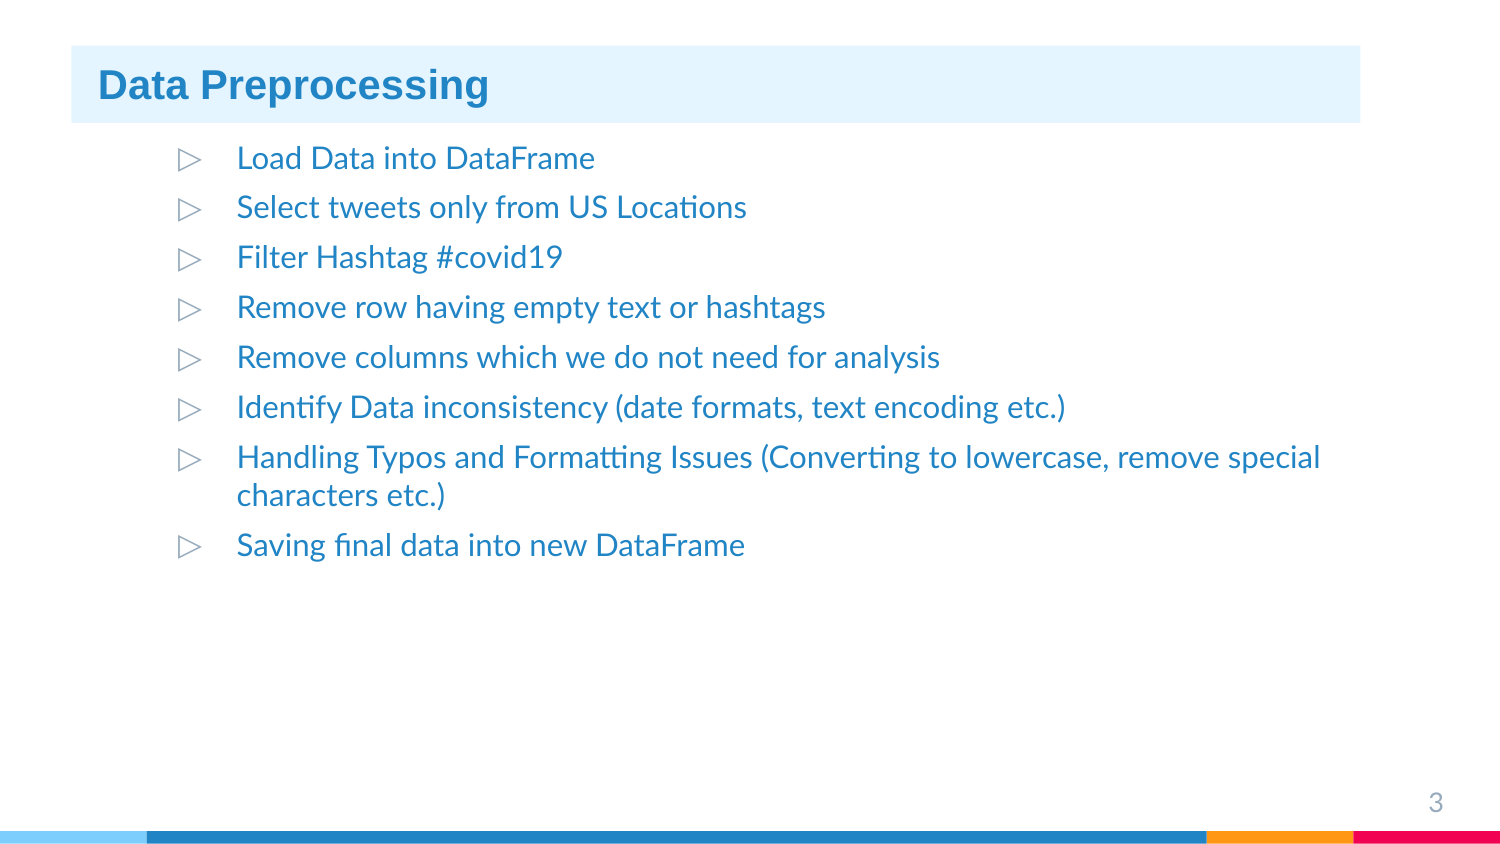

# Data Preprocessing
Load Data into DataFrame
Select tweets only from US Locations
Filter Hashtag #covid19
Remove row having empty text or hashtags
Remove columns which we do not need for analysis
Identify Data inconsistency (date formats, text encoding etc.)
Handling Typos and Formatting Issues (Converting to lowercase, remove special characters etc.)
Saving final data into new DataFrame
3